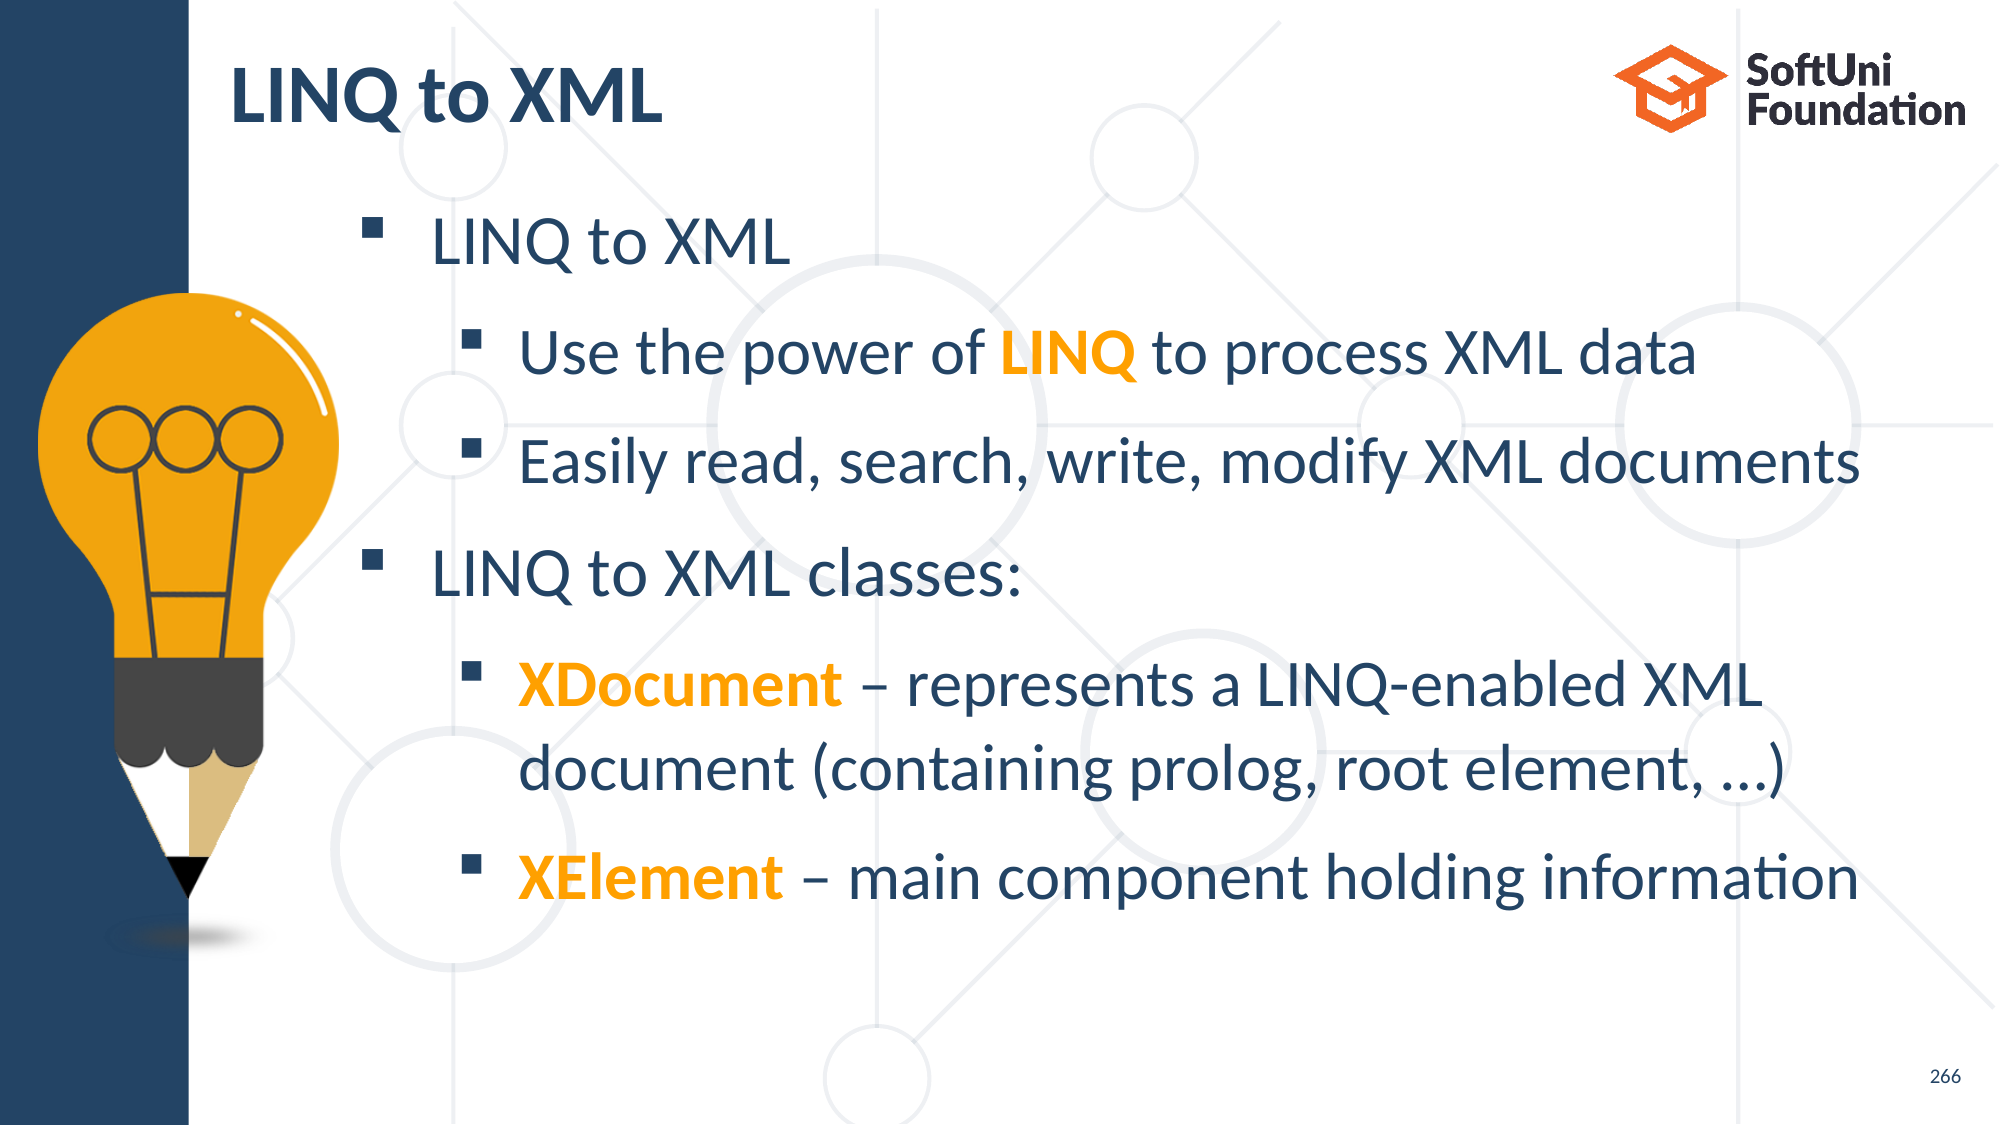

# LINQ to XML
LINQ to XML
Use the power of LINQ to process XML data
Easily read, search, write, modify XML documents
LINQ to XML classes:
XDocument – represents a LINQ-enabled XML
document (containing prolog, root element, …)
XElement – main component holding information
266